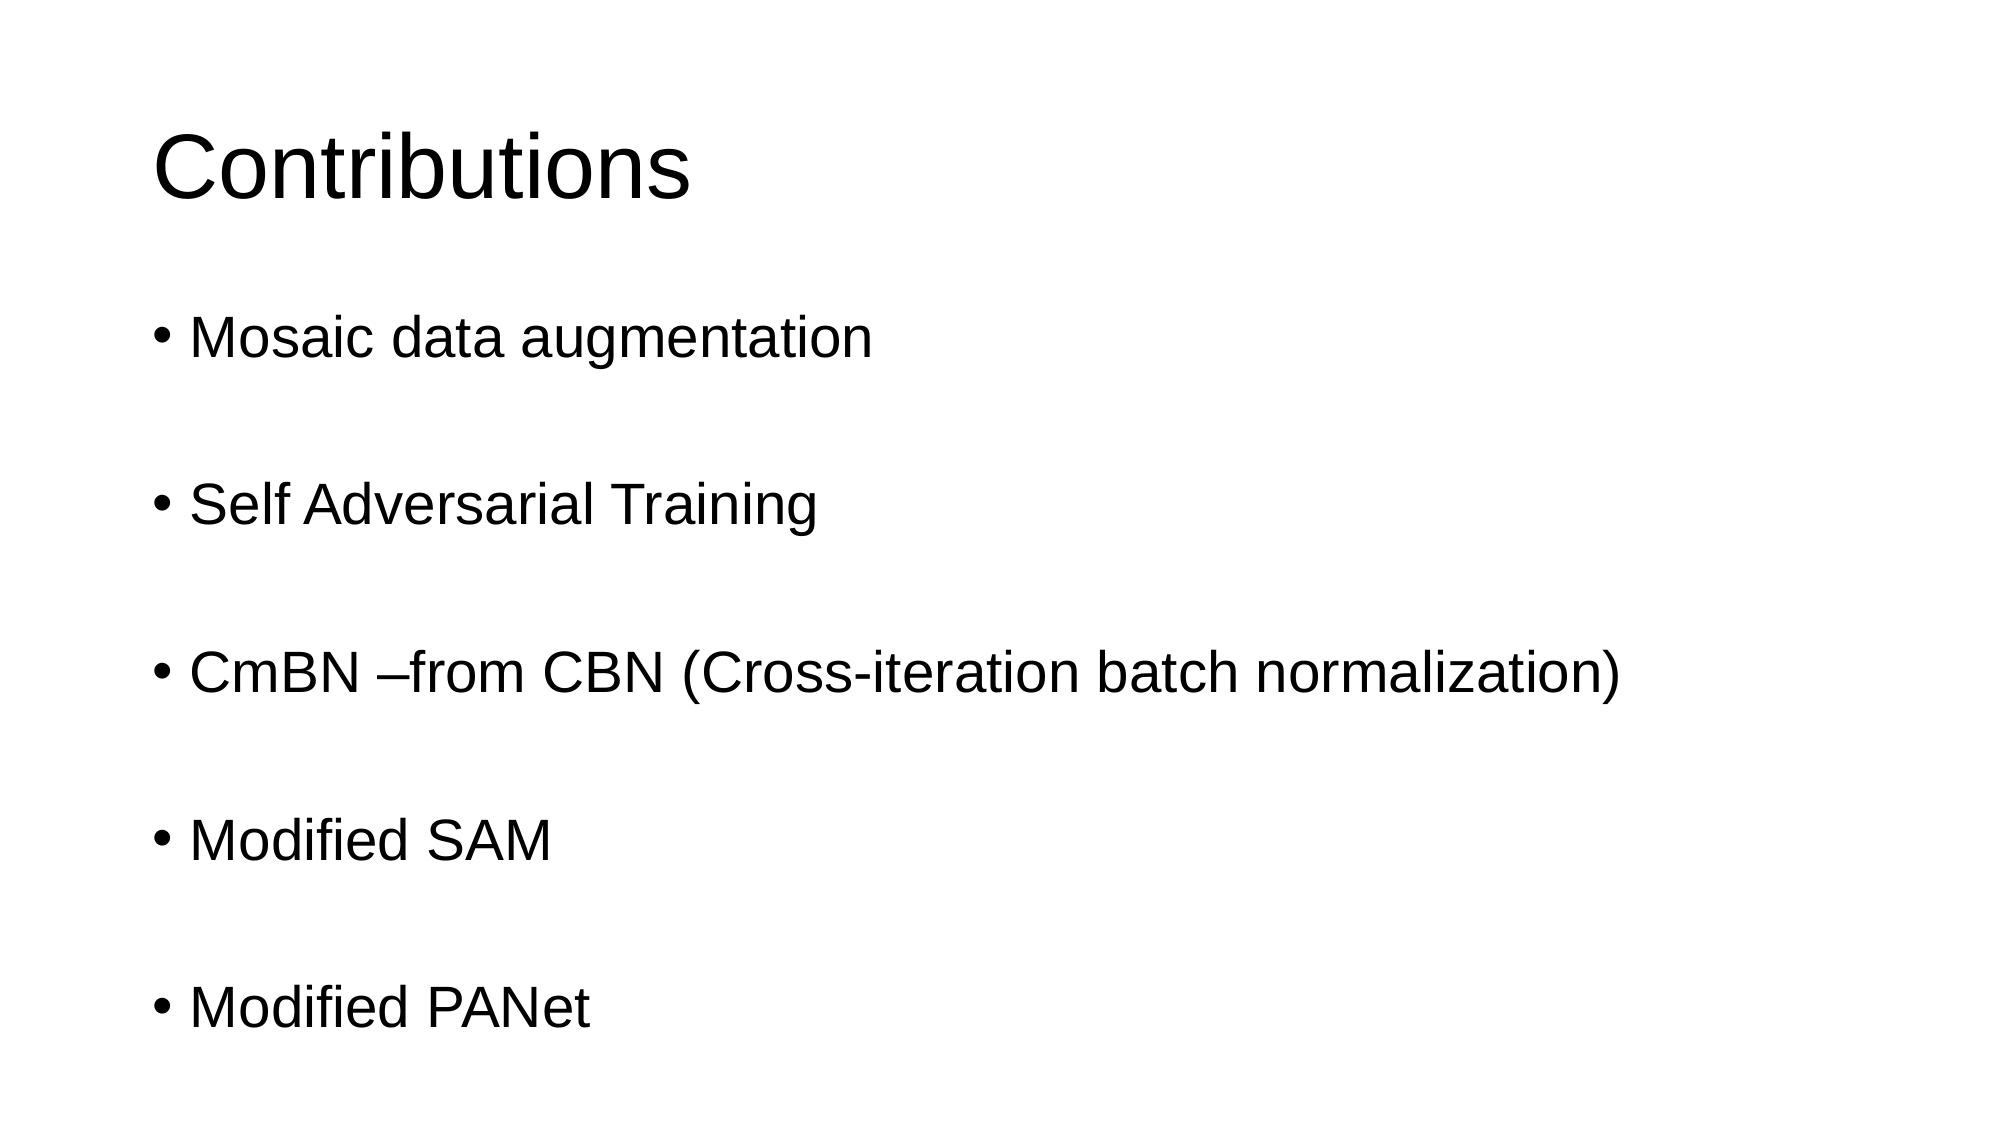

# Contributions
Mosaic data augmentation

Self Adversarial Training

CmBN –from CBN (Cross-iteration batch normalization)

Modified SAM

Modified PANet